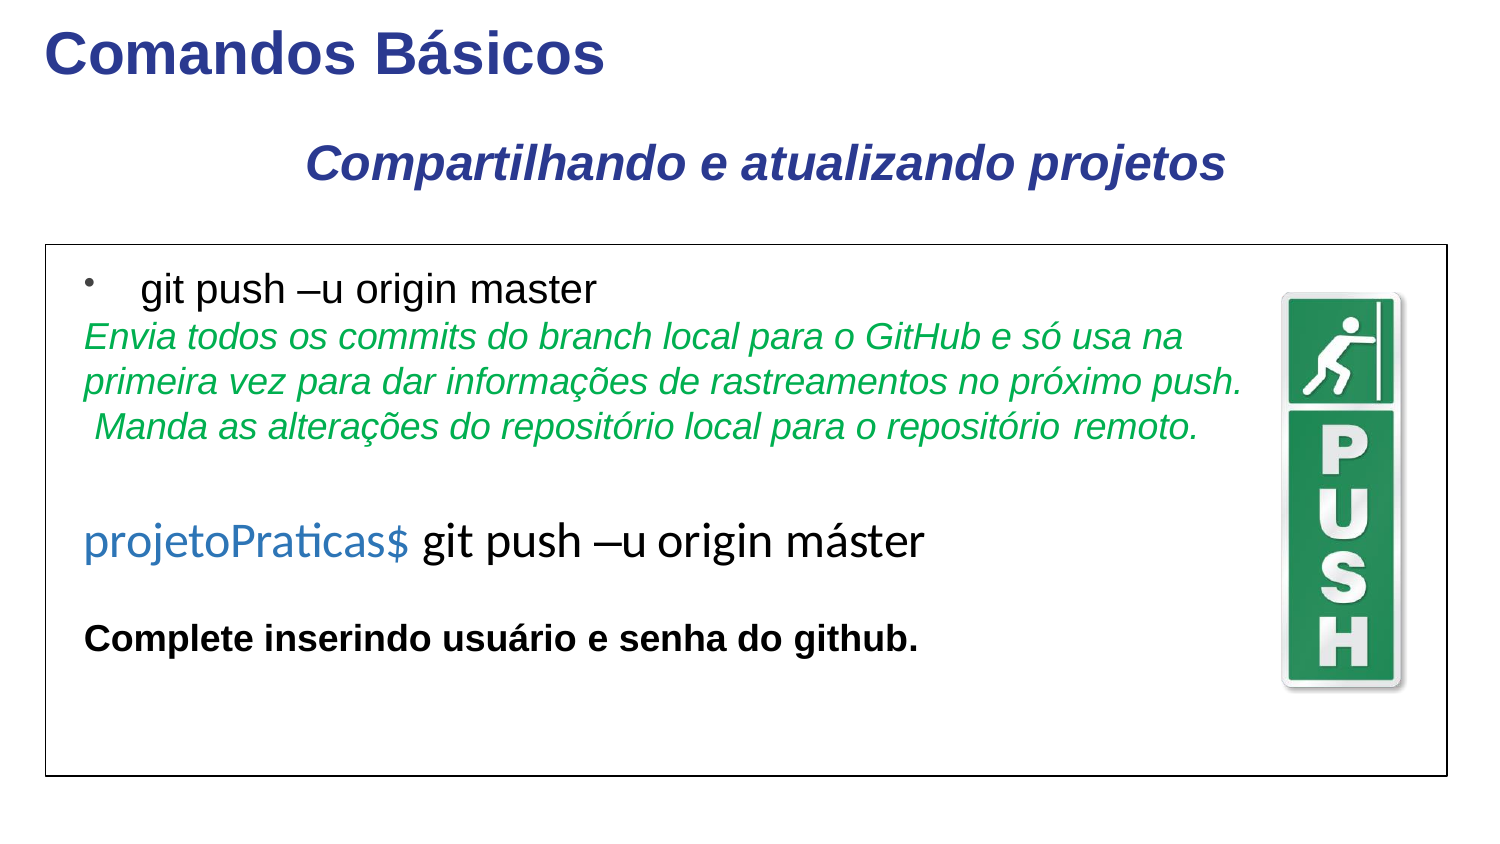

# Comandos Básicos
Compartilhando e atualizando projetos

git push –u origin master
Envia todos os commits do branch local para o GitHub e só usa na  primeira vez para dar informações de rastreamentos no próximo push.  Manda as alterações do repositório local para o repositório remoto.

projetoPraticas$ git push –u origin máster

Complete inserindo usuário e senha do github.